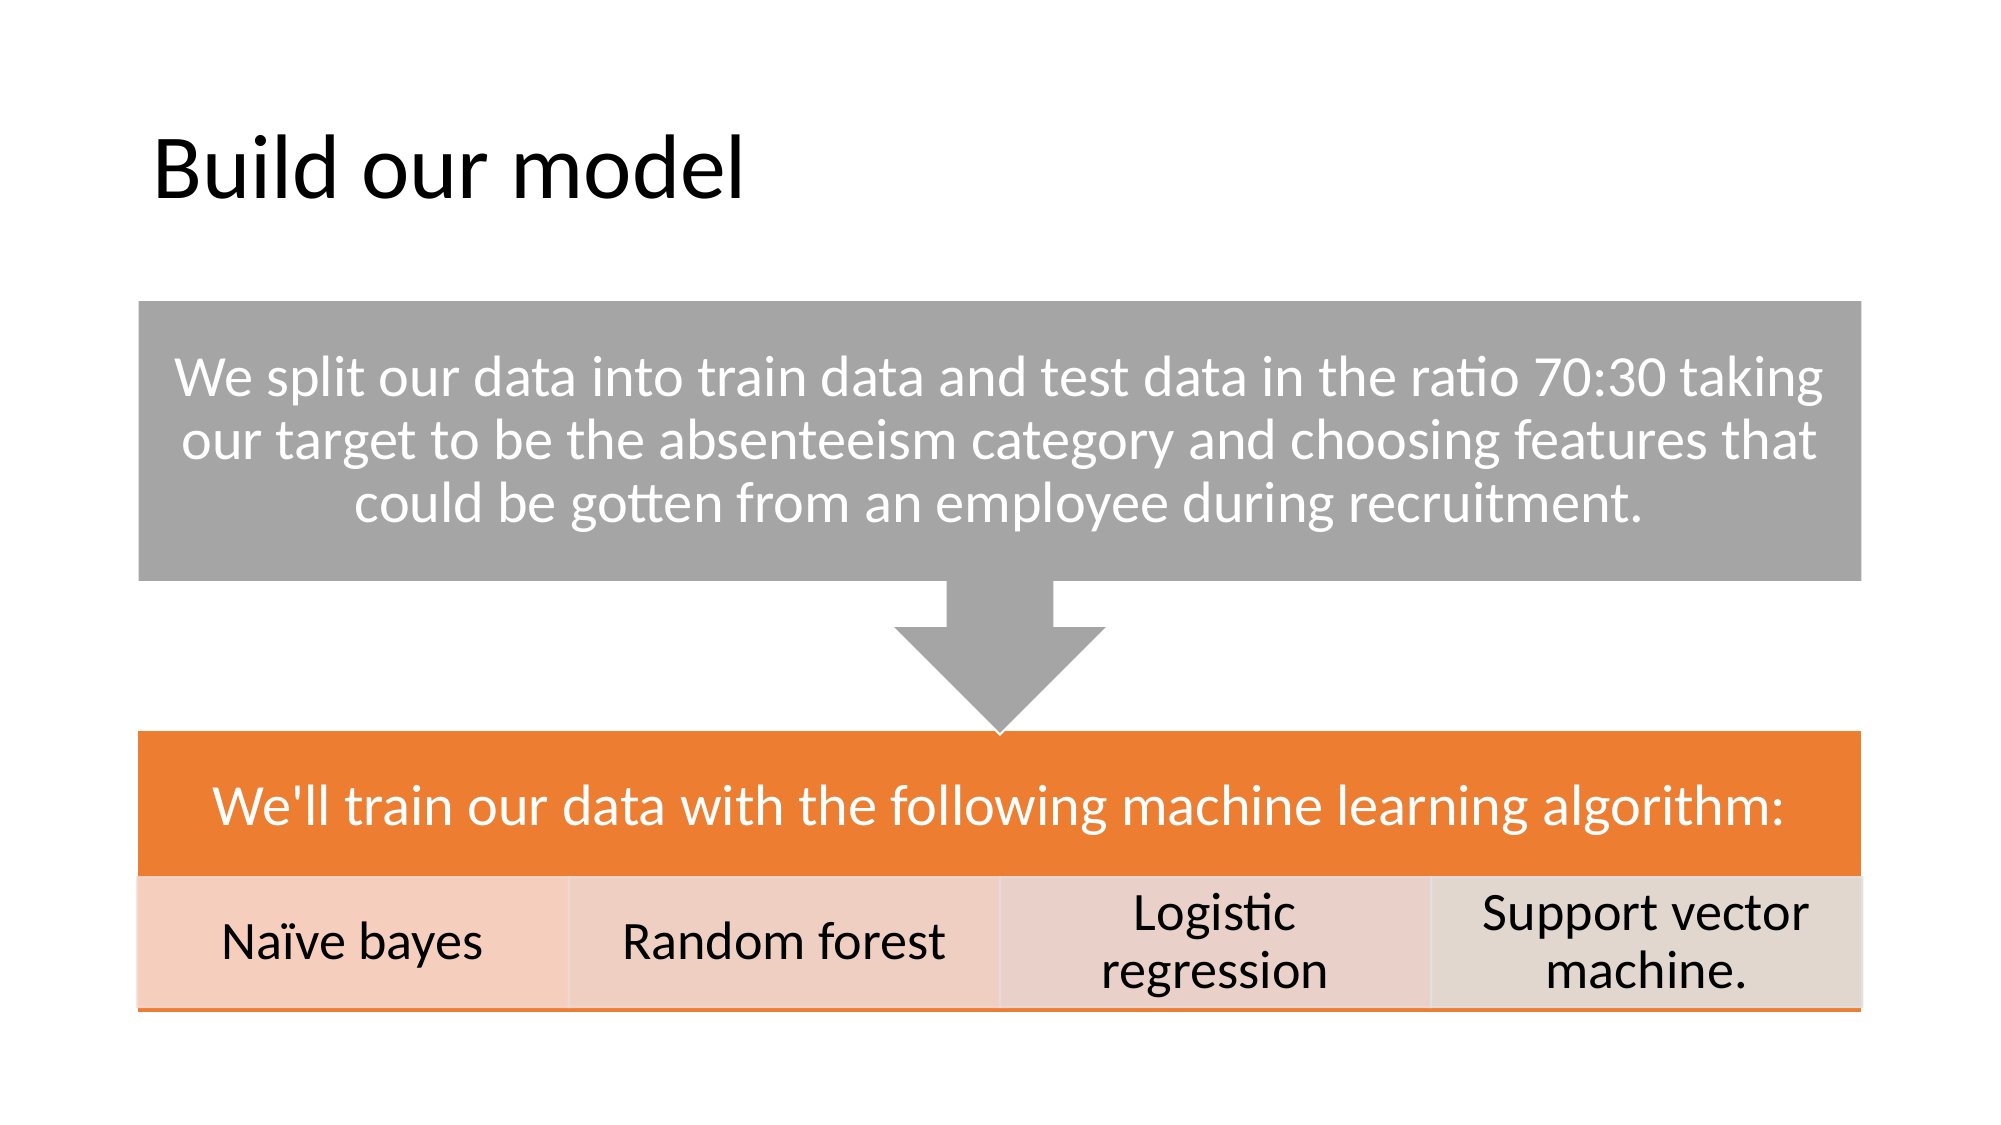

# Build our model
We'll train our data with the following machine learning algorithm:
Naïve bayes
Random forest
Logistic regression
Support vector machine.
We split our data into train data and test data in the ratio 70:30 taking our target to be the absenteeism category and choosing features that could be gotten from an employee during recruitment.